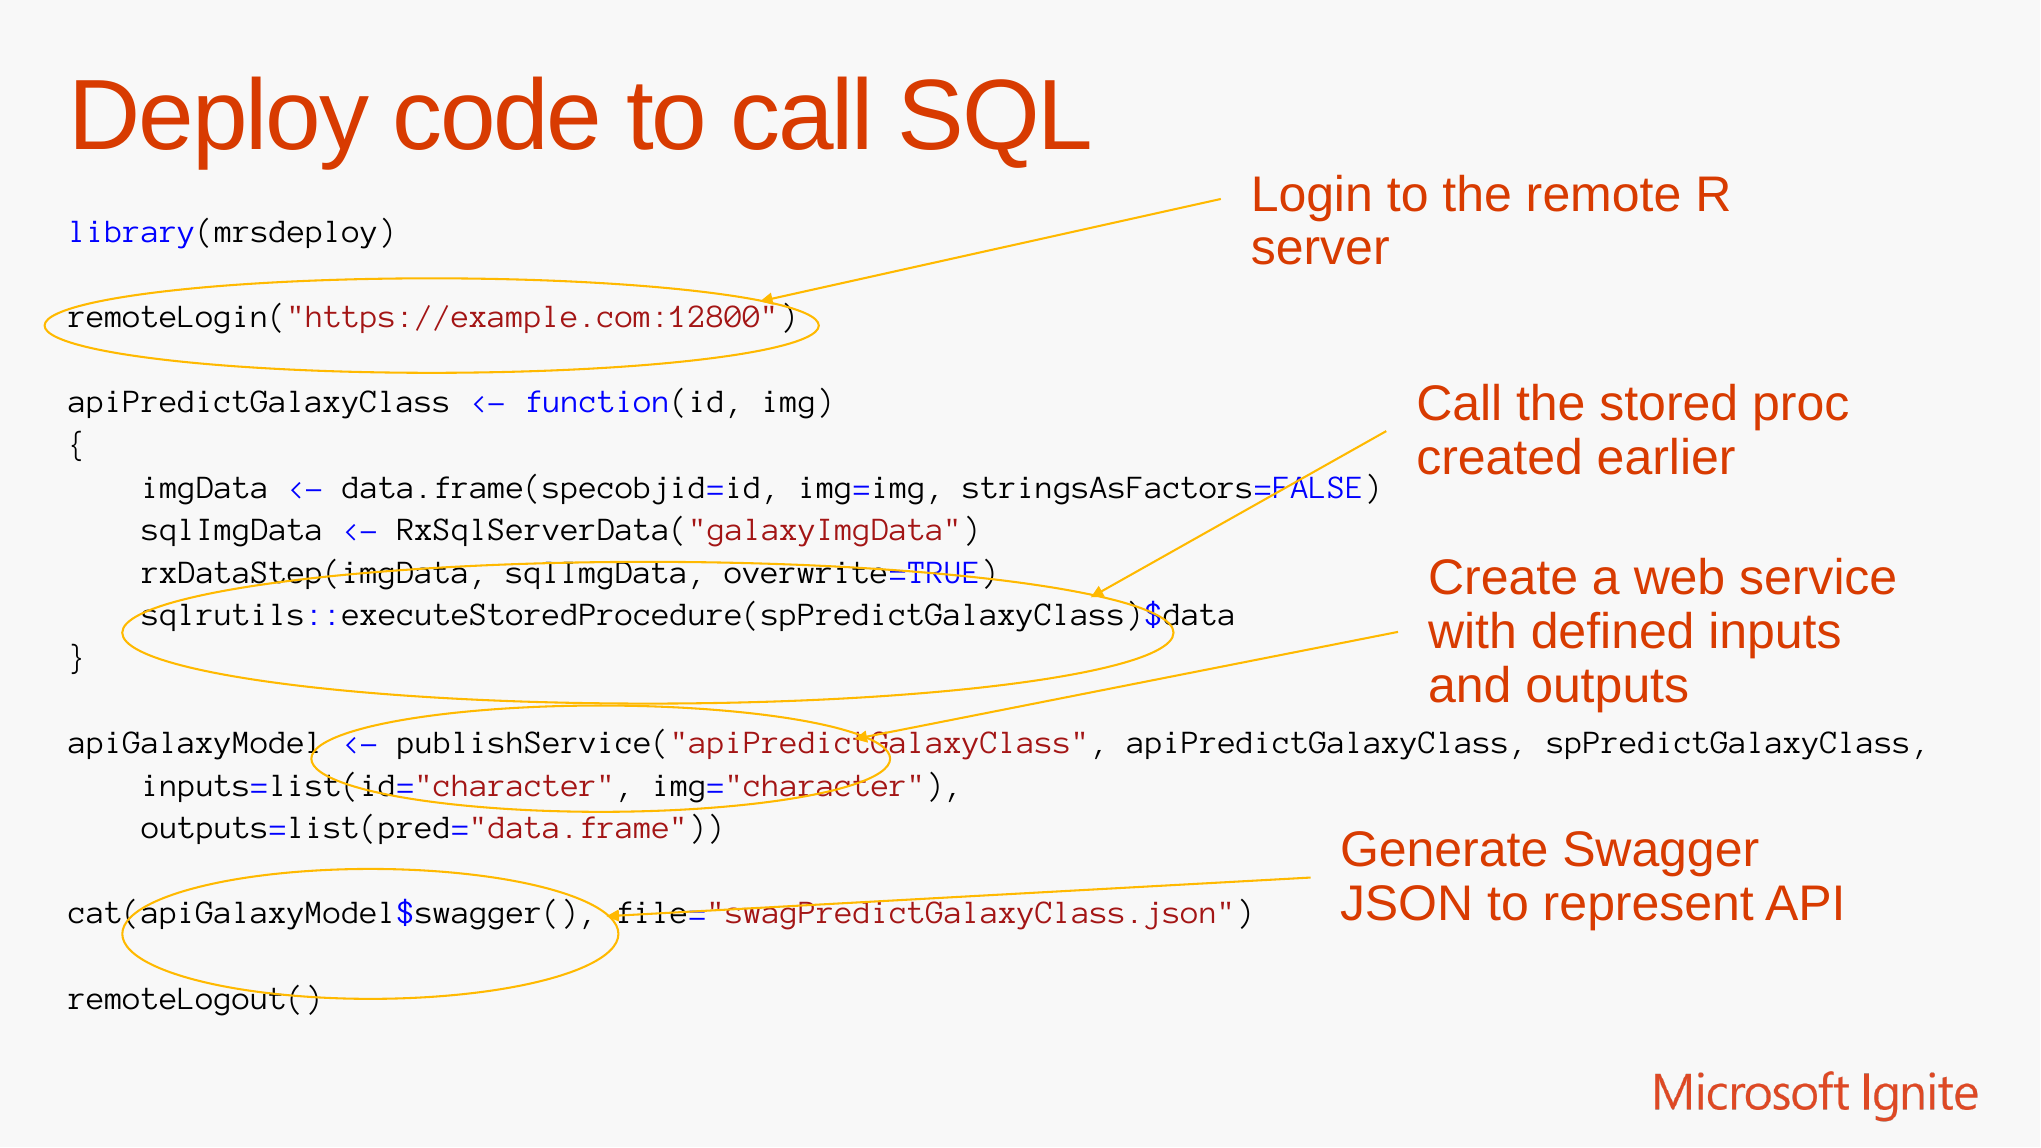

# Deploy code to call SQL
Login to the remote R server

library(mrsdeploy)

remoteLogin("https://example.com:12800")

apiPredictGalaxyClass <- function(id, img)
{
    imgData <- data.frame(specobjid=id, img=img, stringsAsFactors=FALSE)
    sqlImgData <- RxSqlServerData("galaxyImgData")
    rxDataStep(imgData, sqlImgData, overwrite=TRUE)
    sqlrutils::executeStoredProcedure(spPredictGalaxyClass)$data
}

apiGalaxyModel <- publishService("apiPredictGalaxyClass", apiPredictGalaxyClass, spPredictGalaxyClass,
    inputs=list(id="character", img="character"),
    outputs=list(pred="data.frame"))

cat(apiGalaxyModel$swagger(), file="swagPredictGalaxyClass.json")

remoteLogout()

Call the stored proc created earlier

Create a web service with defined inputs and outputs

Generate Swagger JSON to represent API